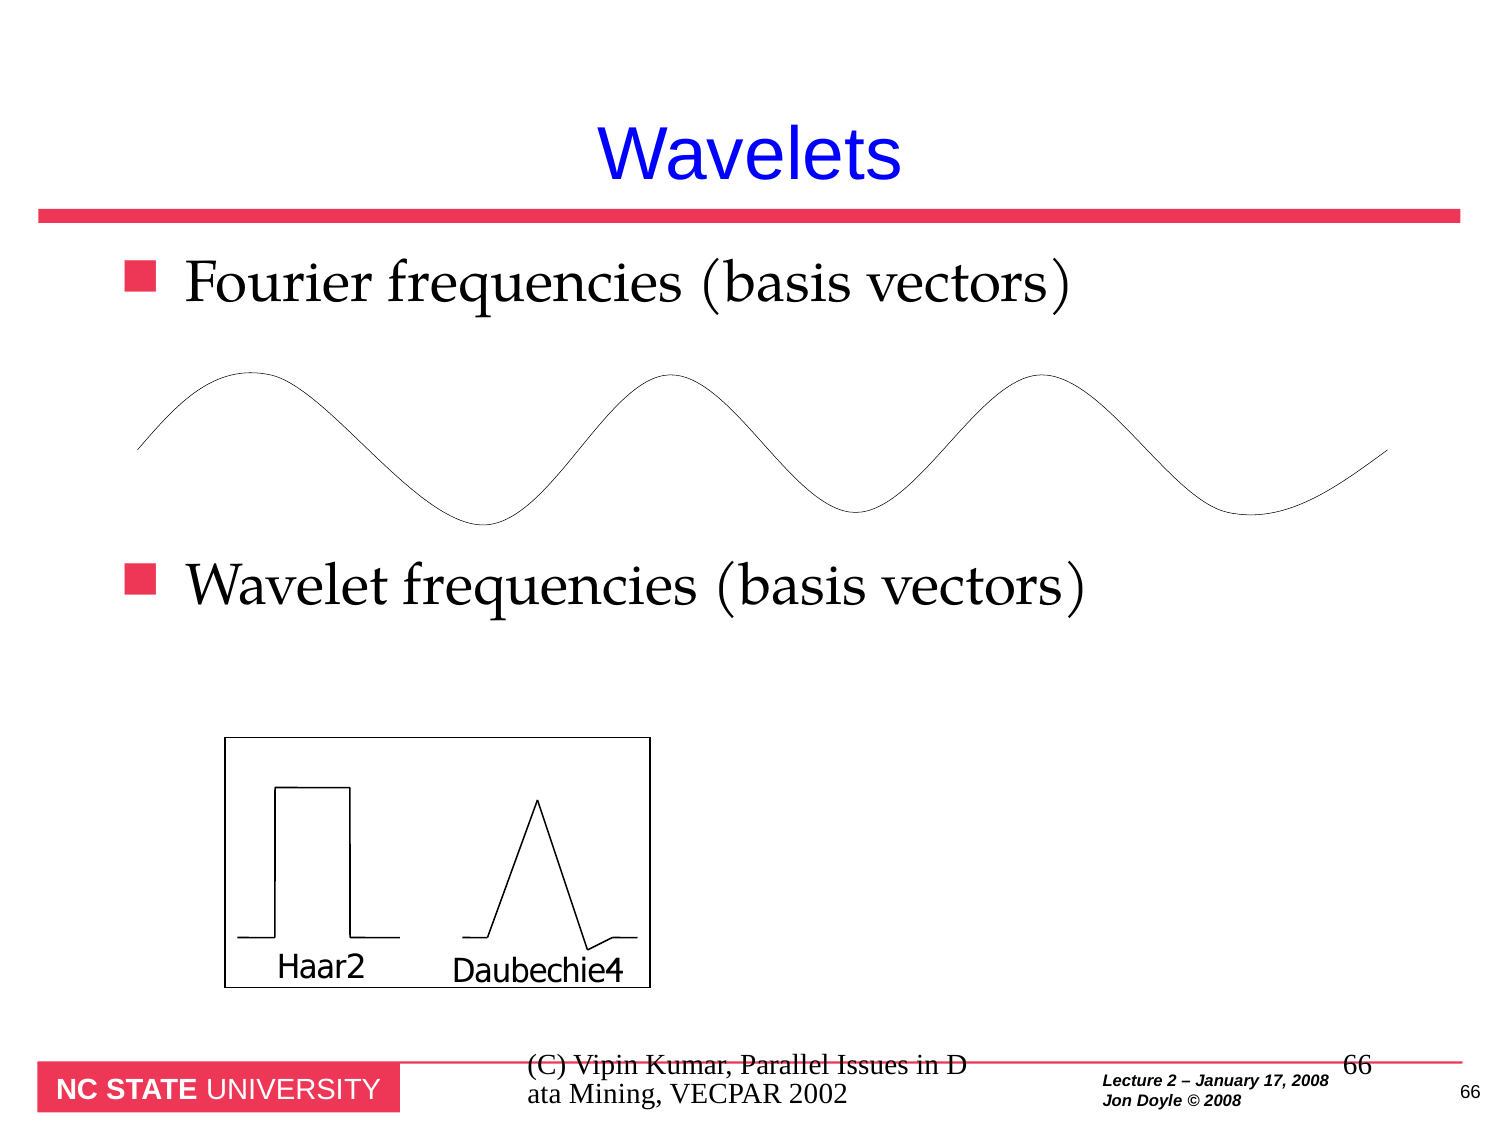

# Wavelets
Fourier frequencies (basis vectors)
Wavelet frequencies (basis vectors)

Haar2

Daubechie4

(C) Vipin Kumar, Parallel Issues in Data Mining, VECPAR 2002
66